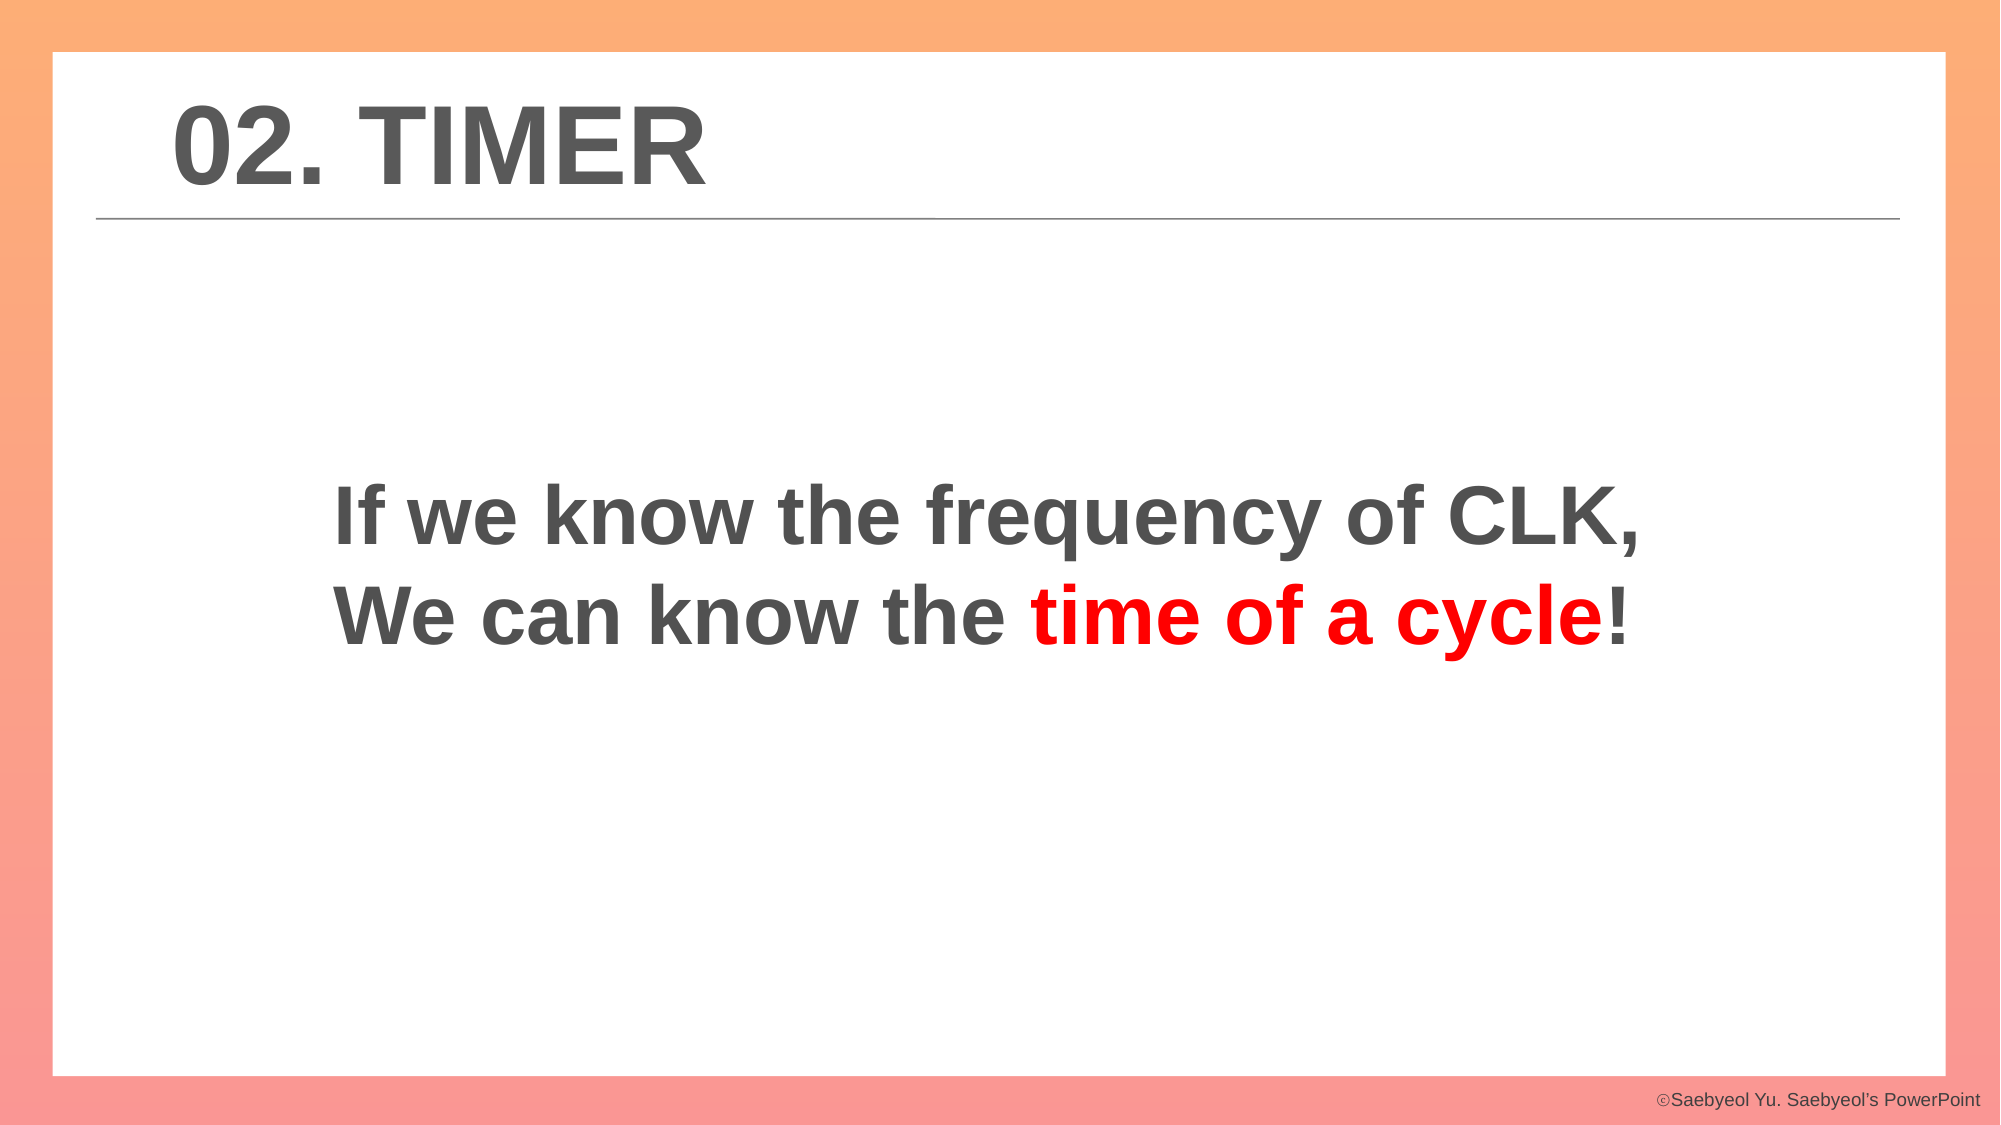

02. TIMER
If we know the frequency of CLK,
We can know the time of a cycle!